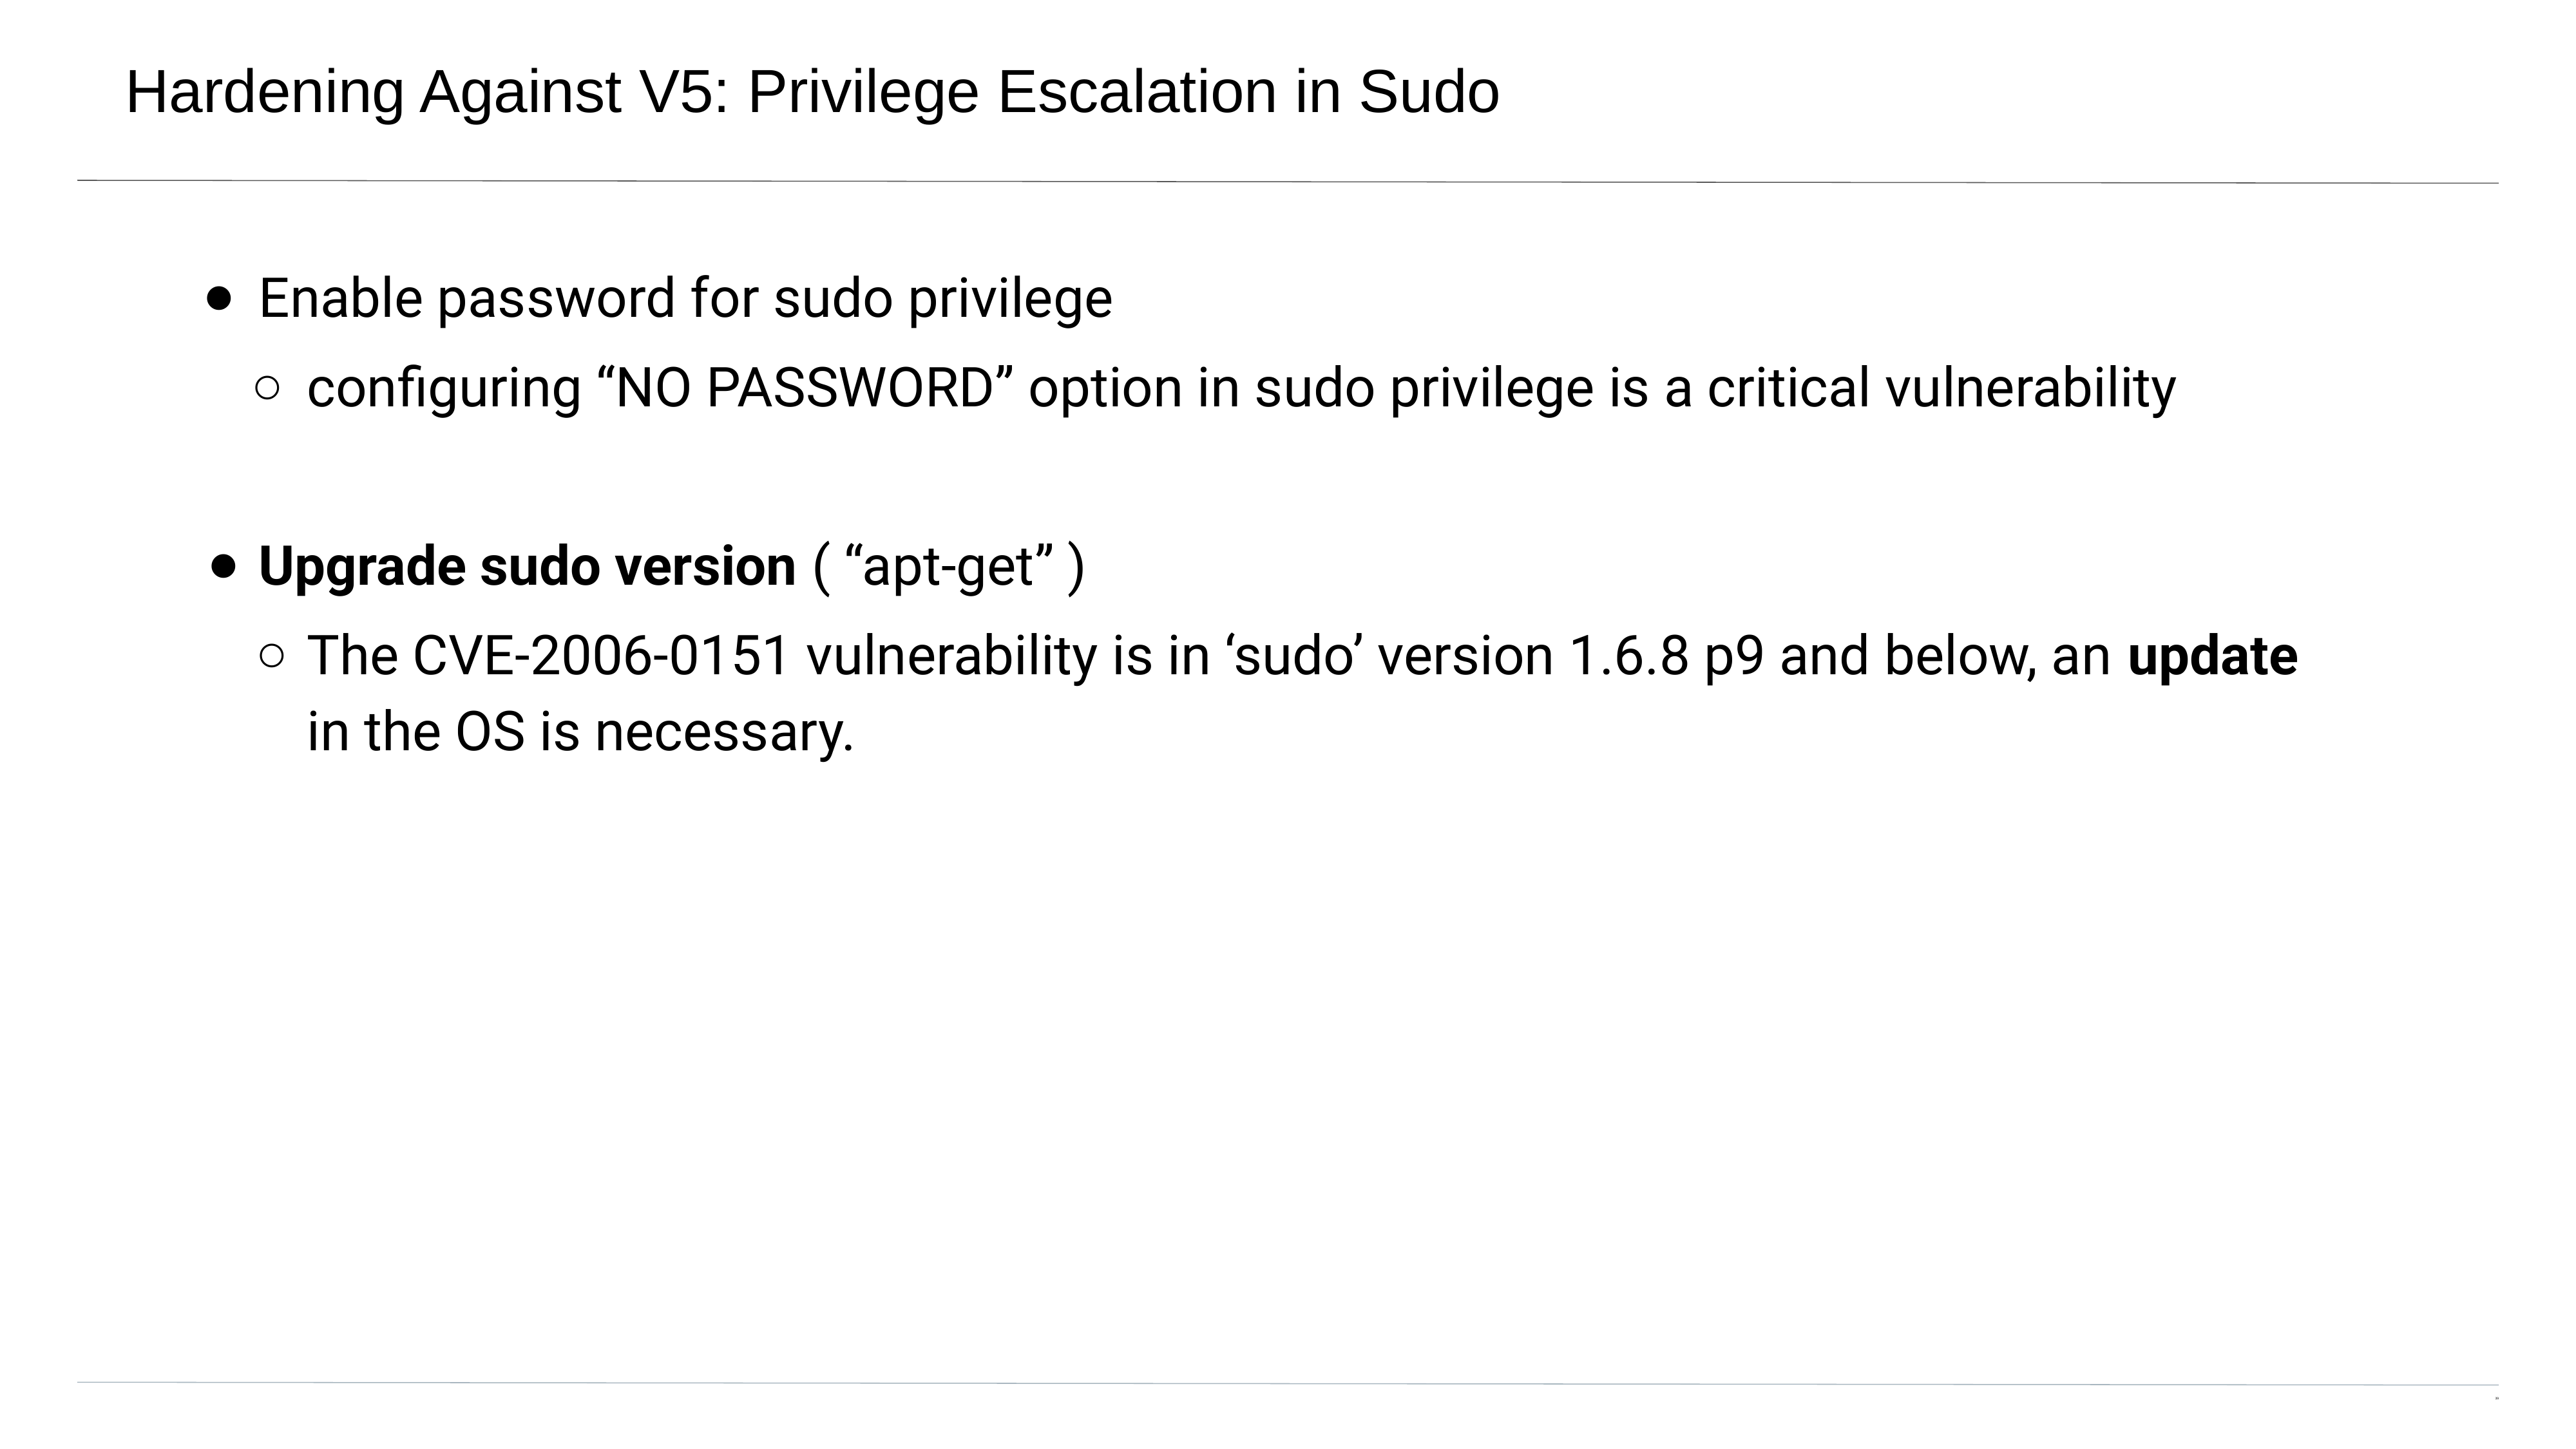

# Hardening Against V5: Privilege Escalation in Sudo
Enable password for sudo privilege
configuring “NO PASSWORD” option in sudo privilege is a critical vulnerability

Upgrade sudo version ( “apt-get” )
The CVE-2006-0151 vulnerability is in ‘sudo’ version 1.6.8 p9 and below, an update in the OS is necessary.

39